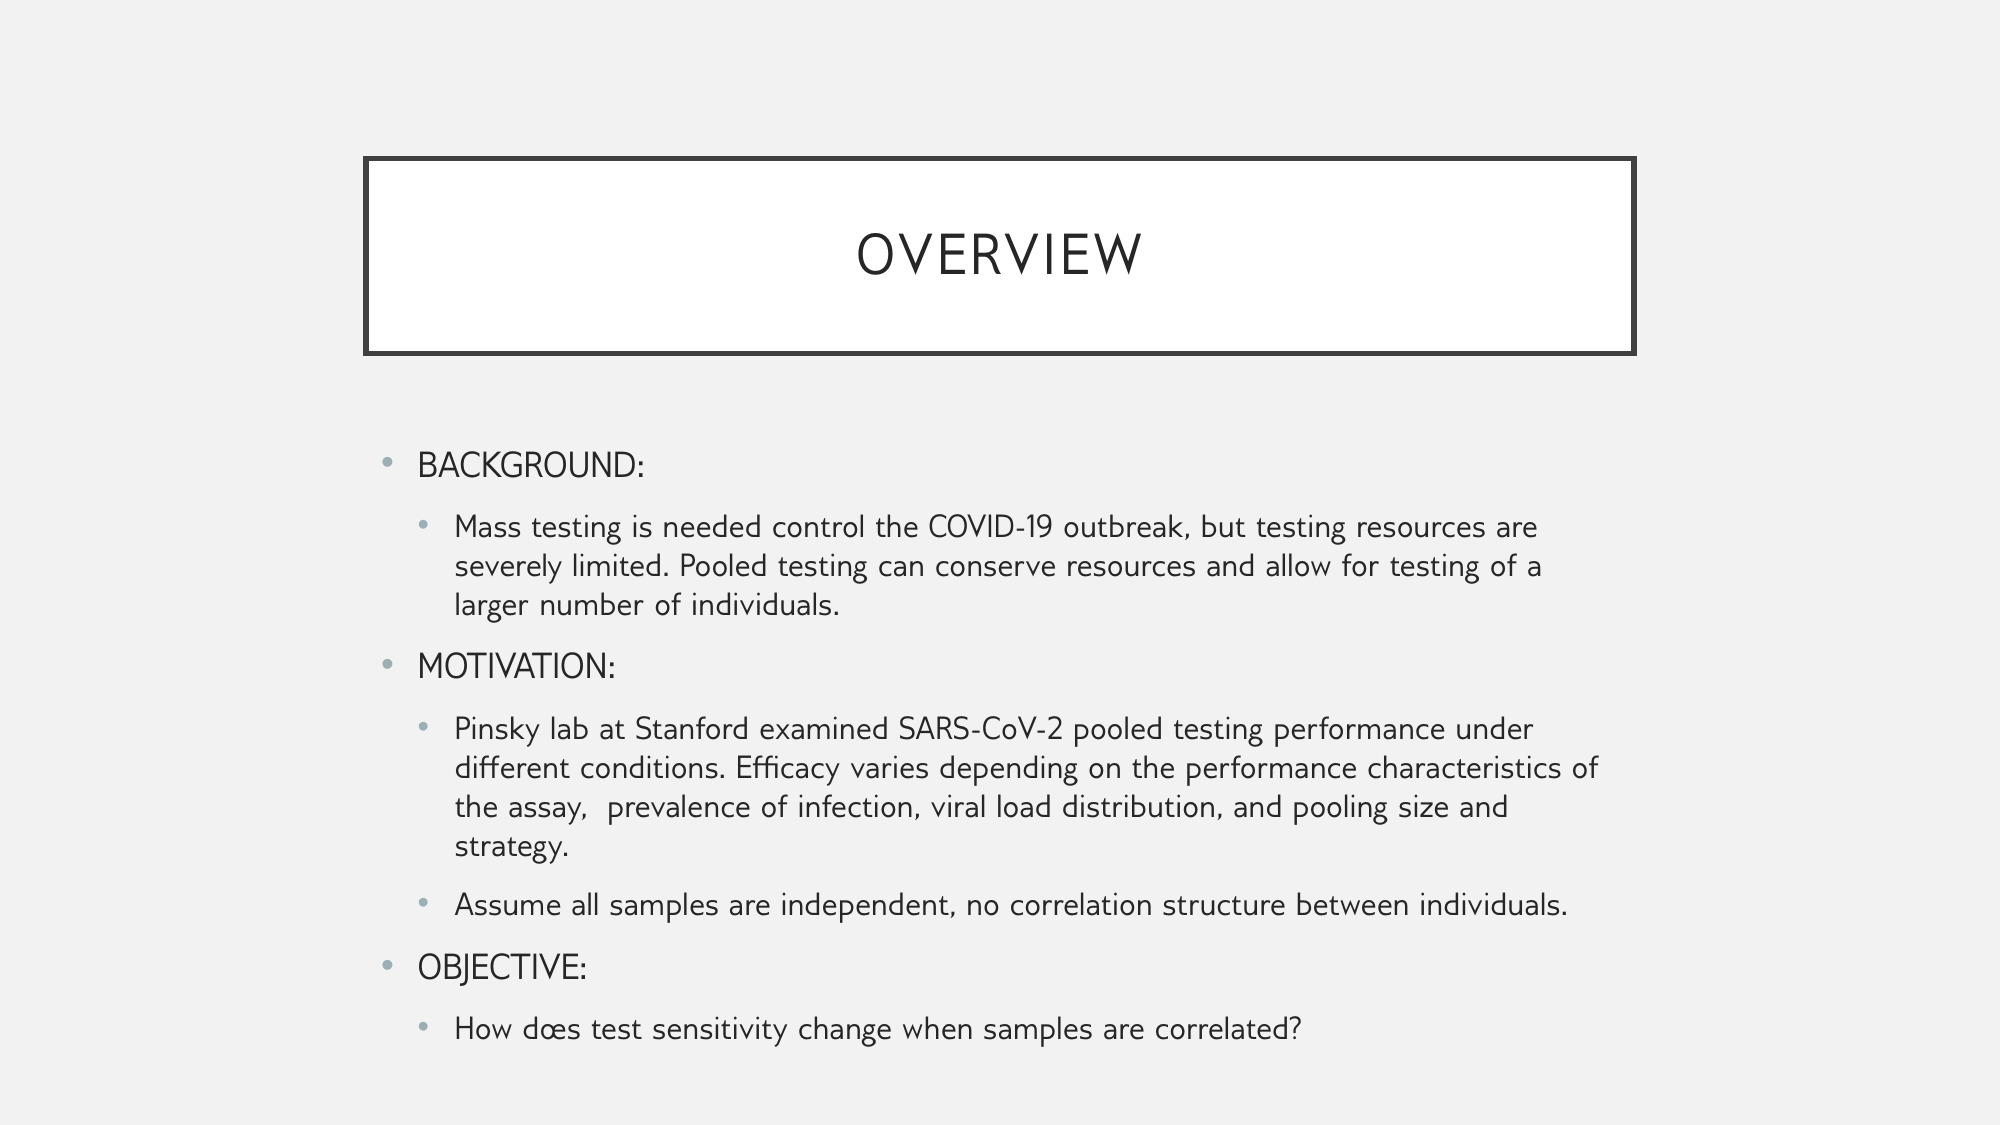

# overview
BACKGROUND:
Mass testing is needed control the COVID-19 outbreak, but testing resources are severely limited. Pooled testing can conserve resources and allow for testing of a larger number of individuals.
MOTIVATION:
Pinsky lab at Stanford examined SARS-CoV-2 pooled testing performance under different conditions. Efficacy varies depending on the performance characteristics of the assay,  prevalence of infection, viral load distribution, and pooling size and strategy.
Assume all samples are independent, no correlation structure between individuals.
OBJECTIVE:
How does test sensitivity change when samples are correlated?